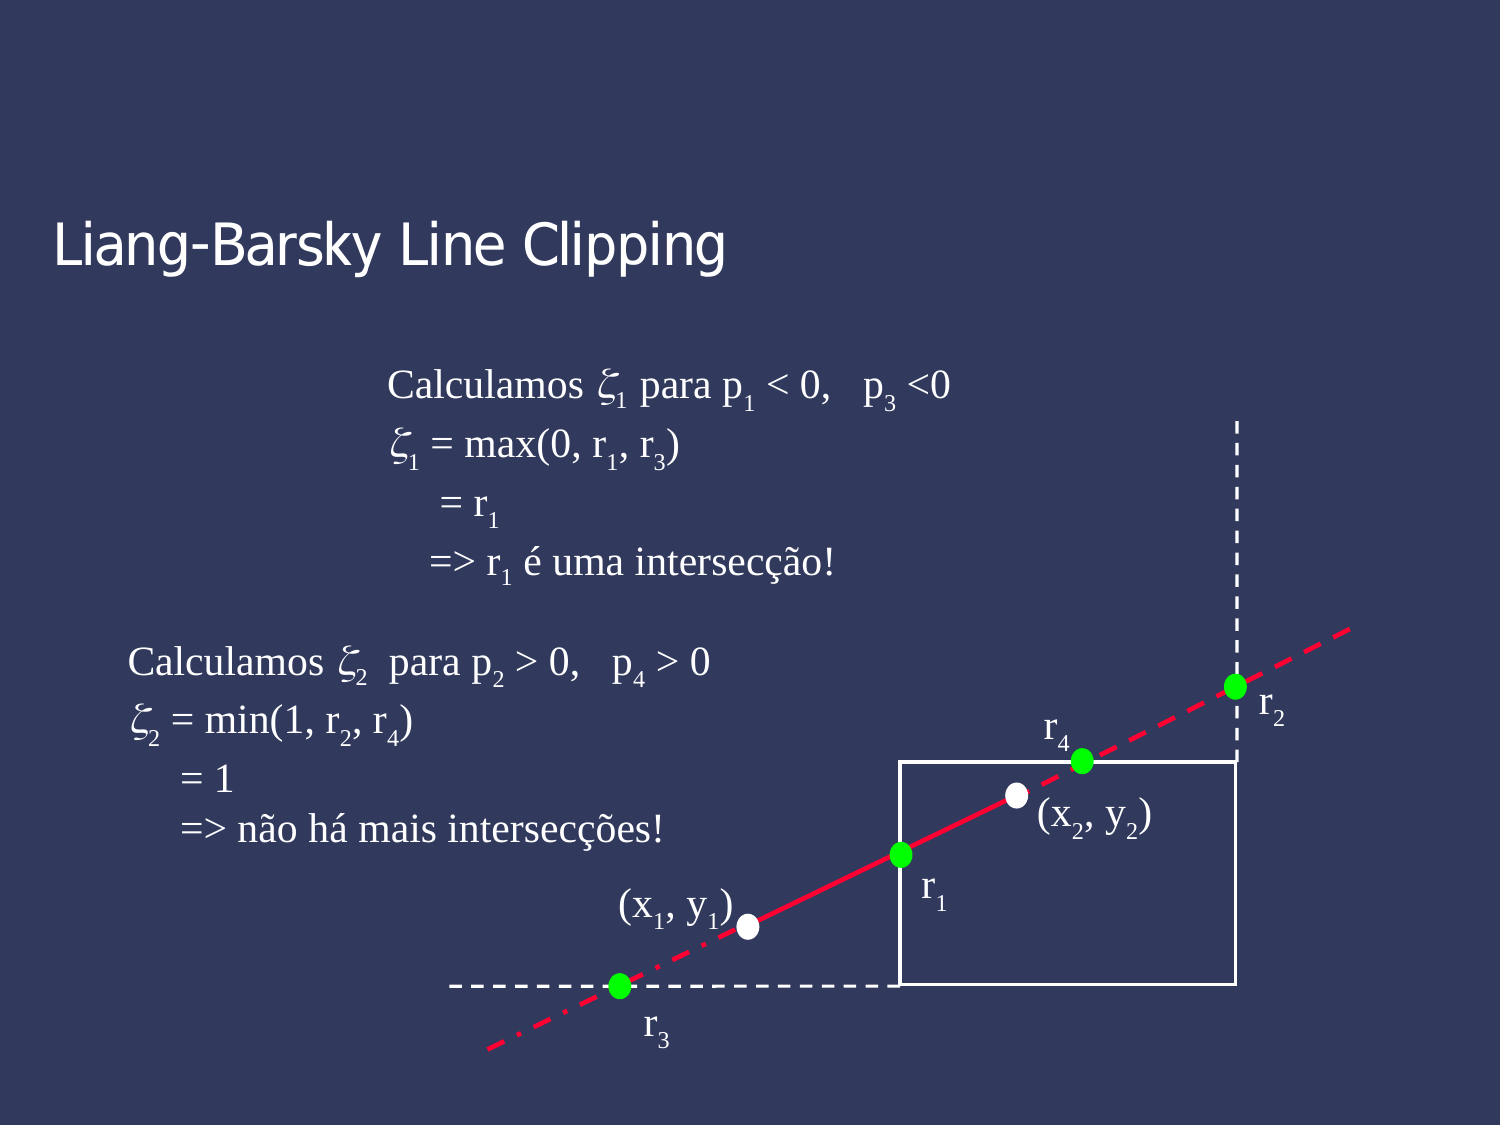

Liang-Barsky Line Clipping
Calculamos ζ1 para p1 < 0,   p3 <0
ζ1 = max(0, r1, r3)
     = r1
       => r1 é uma intersecção!

Calculamos ζ2 para p2 > 0,   p4 > 0
ζ2 = min(1, r2, r4)
     = 1
     => não há mais intersecções!
r2
r4
(x2, y2)
r1
(x1, y1)
r3